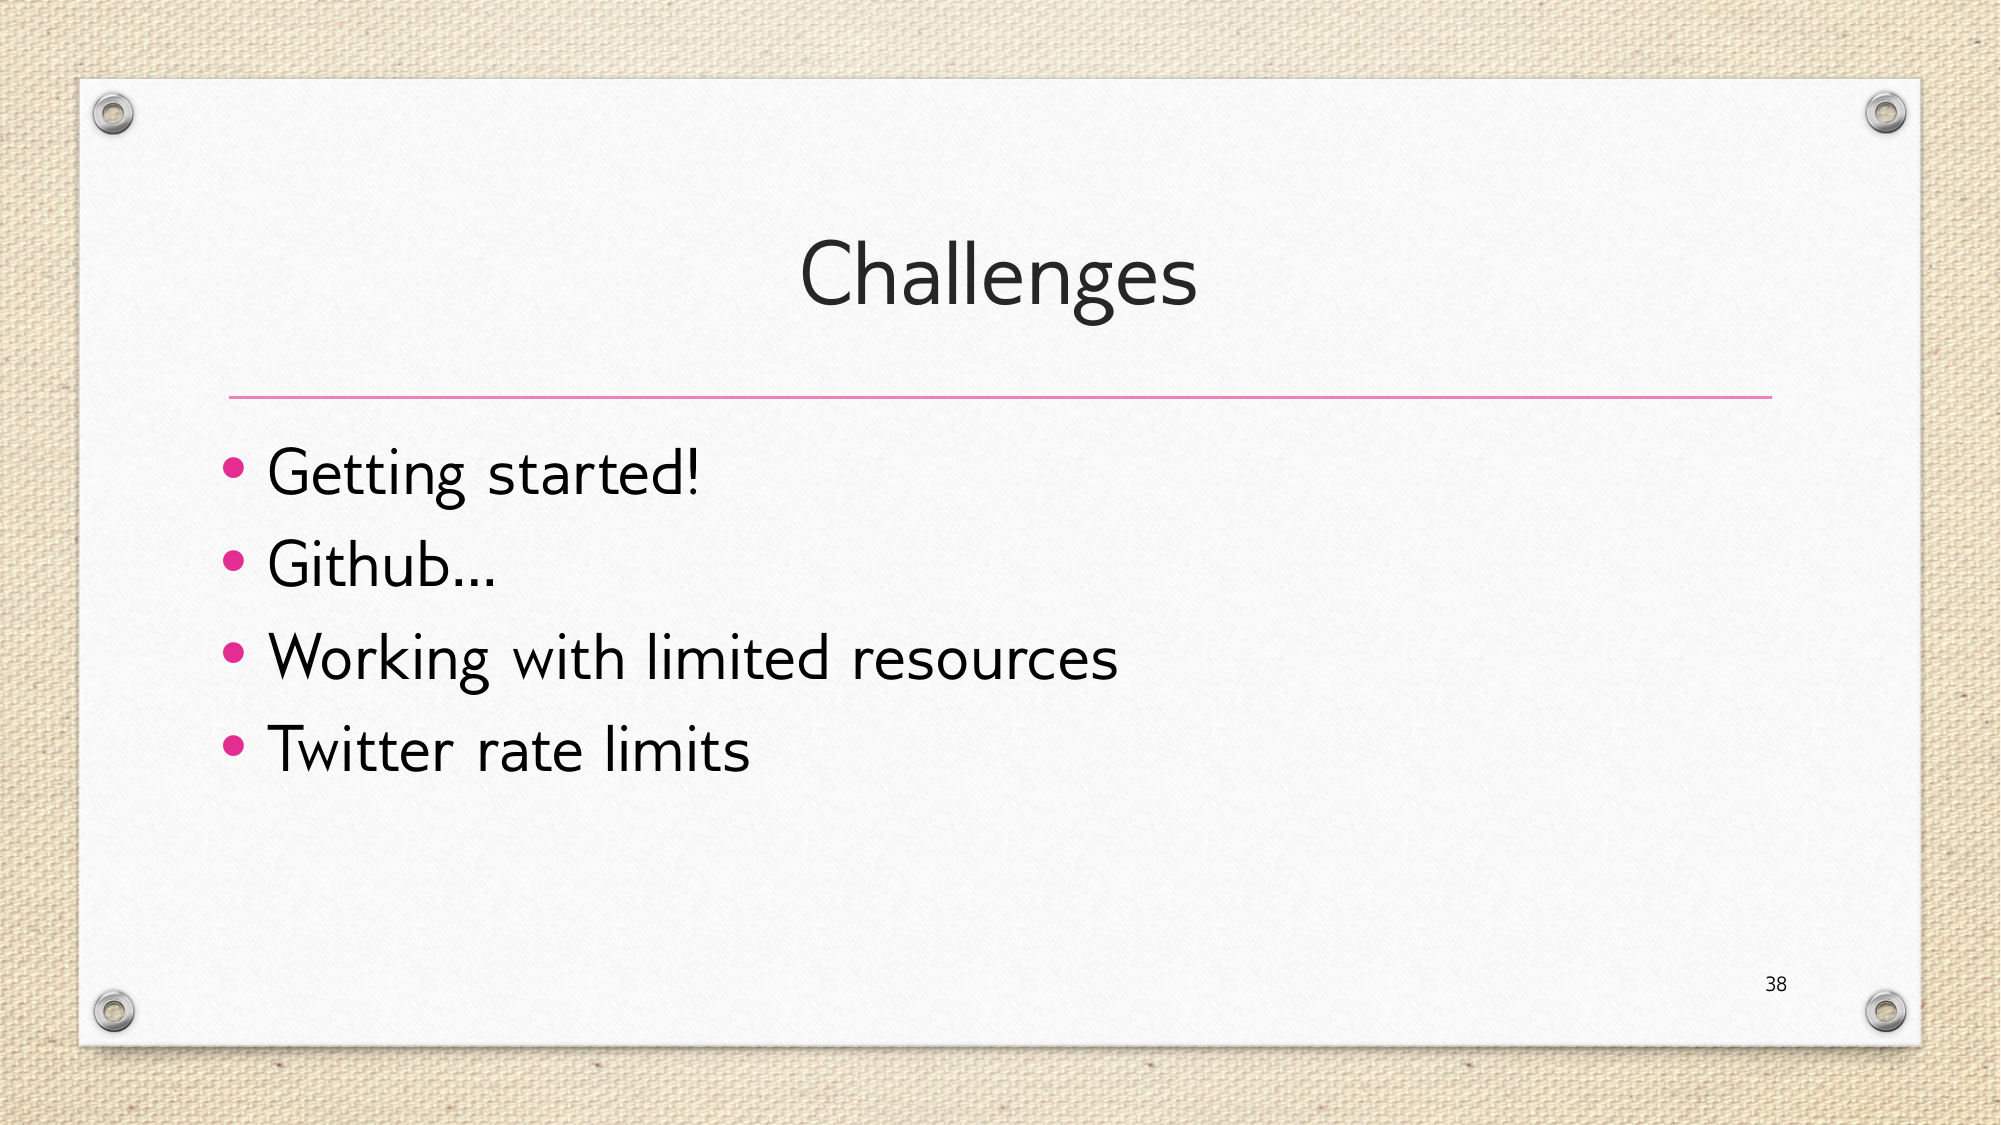

# Challenges
Getting started!
Github…
Working with limited resources
Twitter rate limits
38